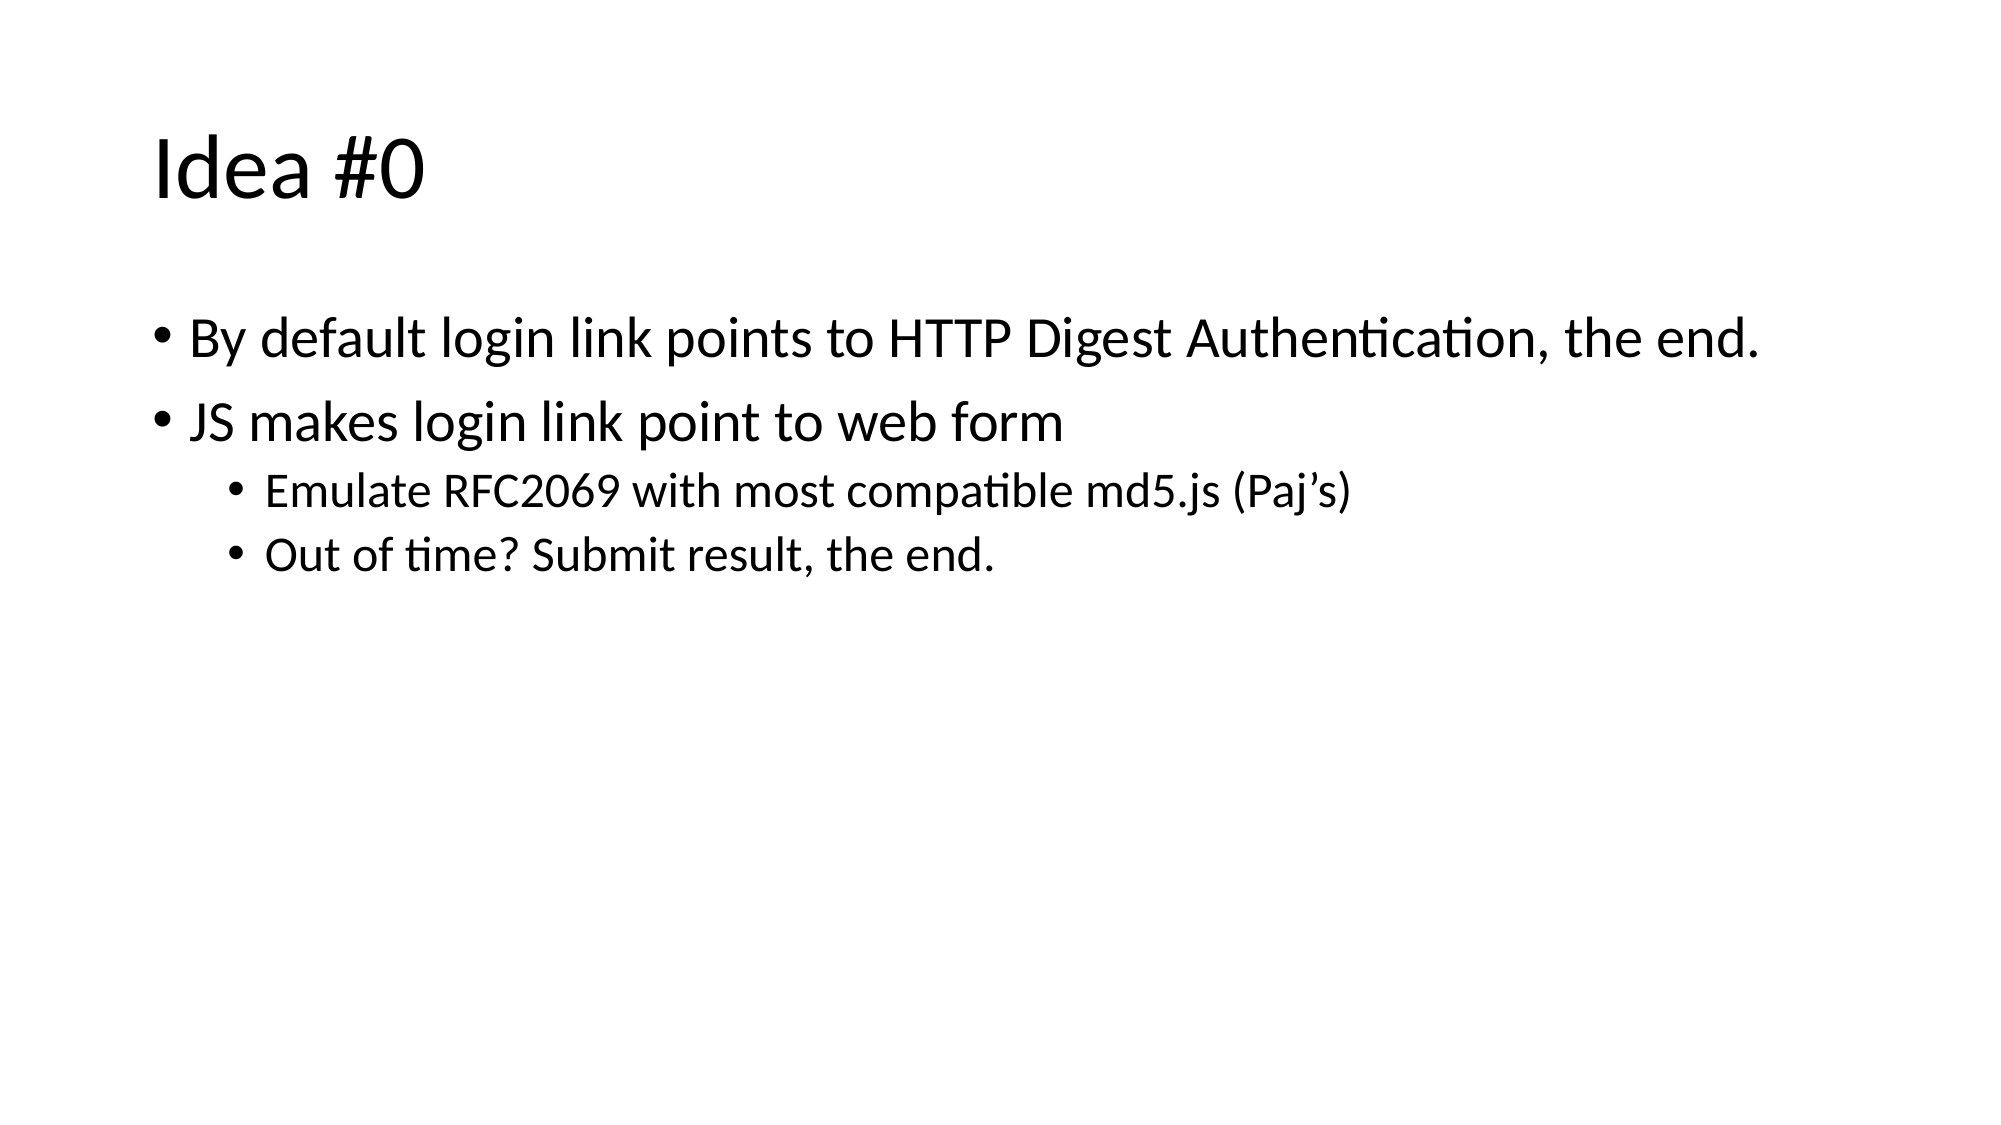

# Idea #0
By default login link points to HTTP Digest Authentication, the end.
JS makes login link point to web form
Emulate RFC2069 with most compatible md5.js (Paj’s)
Out of time? Submit result, the end.